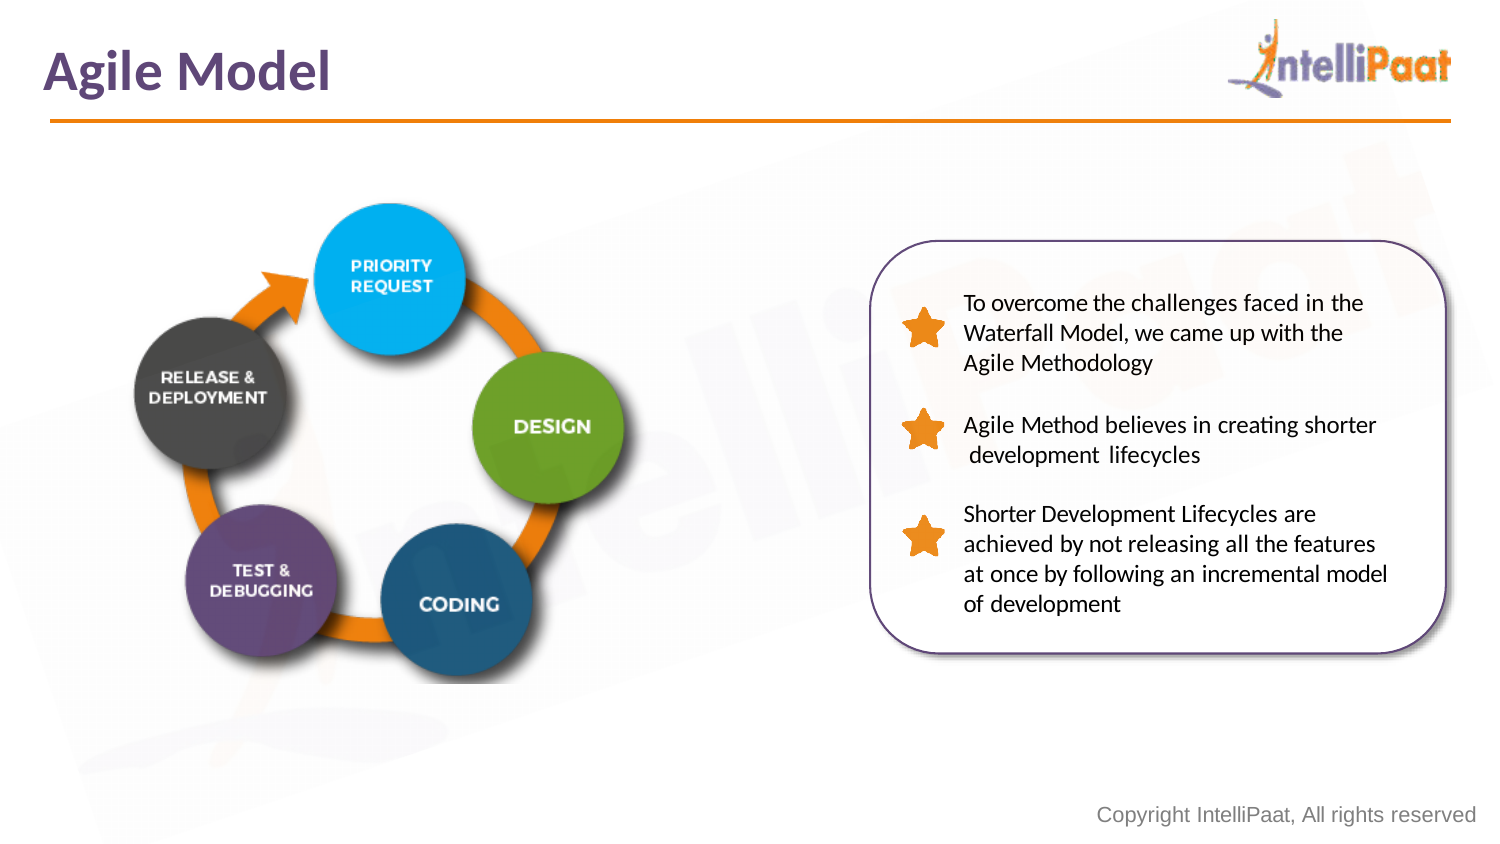

# Agile Model

To overcome the challenges faced in the  Waterfall Model, we came up with the  Agile Methodology

Agile Method believes in creating shorter  development lifecycles

Shorter Development Lifecycles are  achieved by not releasing all the features  at once by following an incremental model  of development

Copyright IntelliPaat, All rights reserved